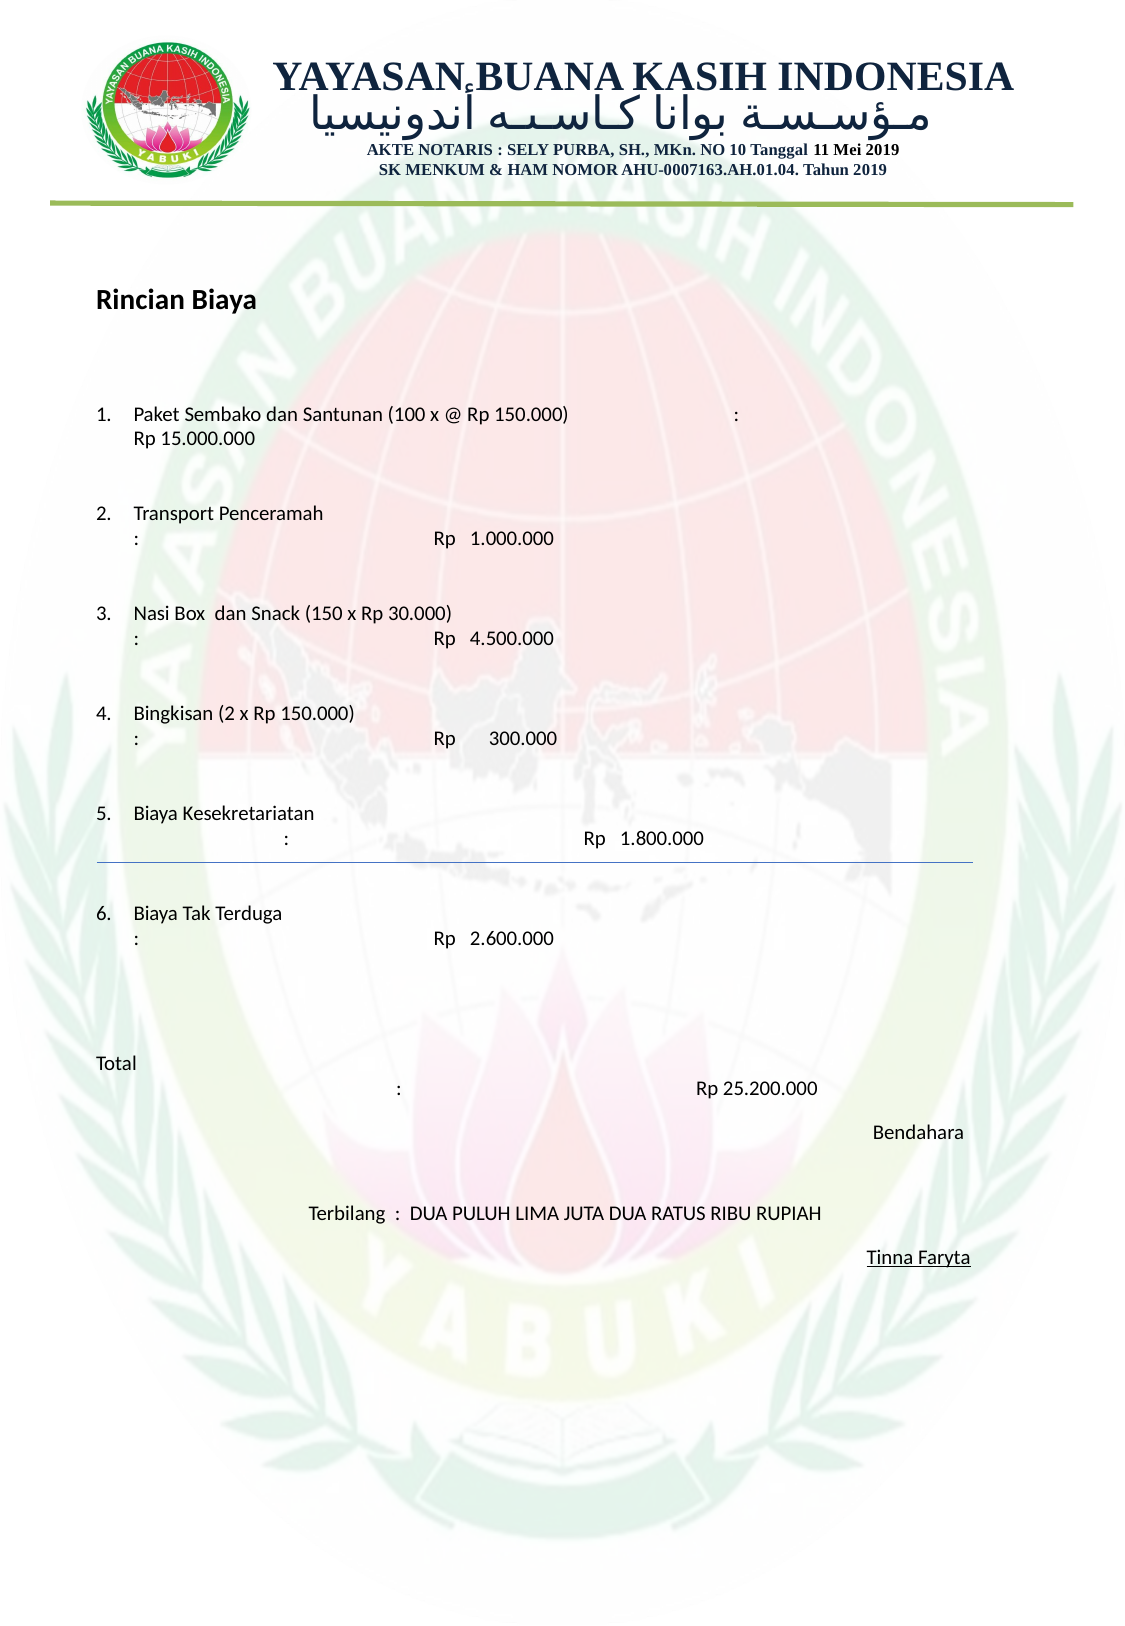

YAYASAN BUANA KASIH INDONESIA

مـؤسـسـة بوانا كـاسـىـه أندونيسيا
     AKTE NOTARIS : SELY PURBA, SH., MKn. NO 10 Tanggal 11 Mei 2019
     SK MENKUM & HAM NOMOR AHU-0007163.AH.01.04. Tahun 2019

Rincian Biaya

Paket Sembako dan Santunan (100 x @ Rp 150.000)		:		Rp 15.000.000

Transport Penceramah					:		Rp   1.000.000

Nasi Box  dan Snack (150 x Rp 30.000)				:		Rp   4.500.000

Bingkisan (2 x Rp 150.000)					:		Rp       300.000

Biaya Kesekretariatan						:		Rp   1.800.000

Biaya Tak Terduga						:		Rp   2.600.000

Total								:		Rp 25.200.000

Terbilang  :  DUA PULUH LIMA JUTA DUA RATUS RIBU RUPIAH

Bendahara

Tinna Faryta